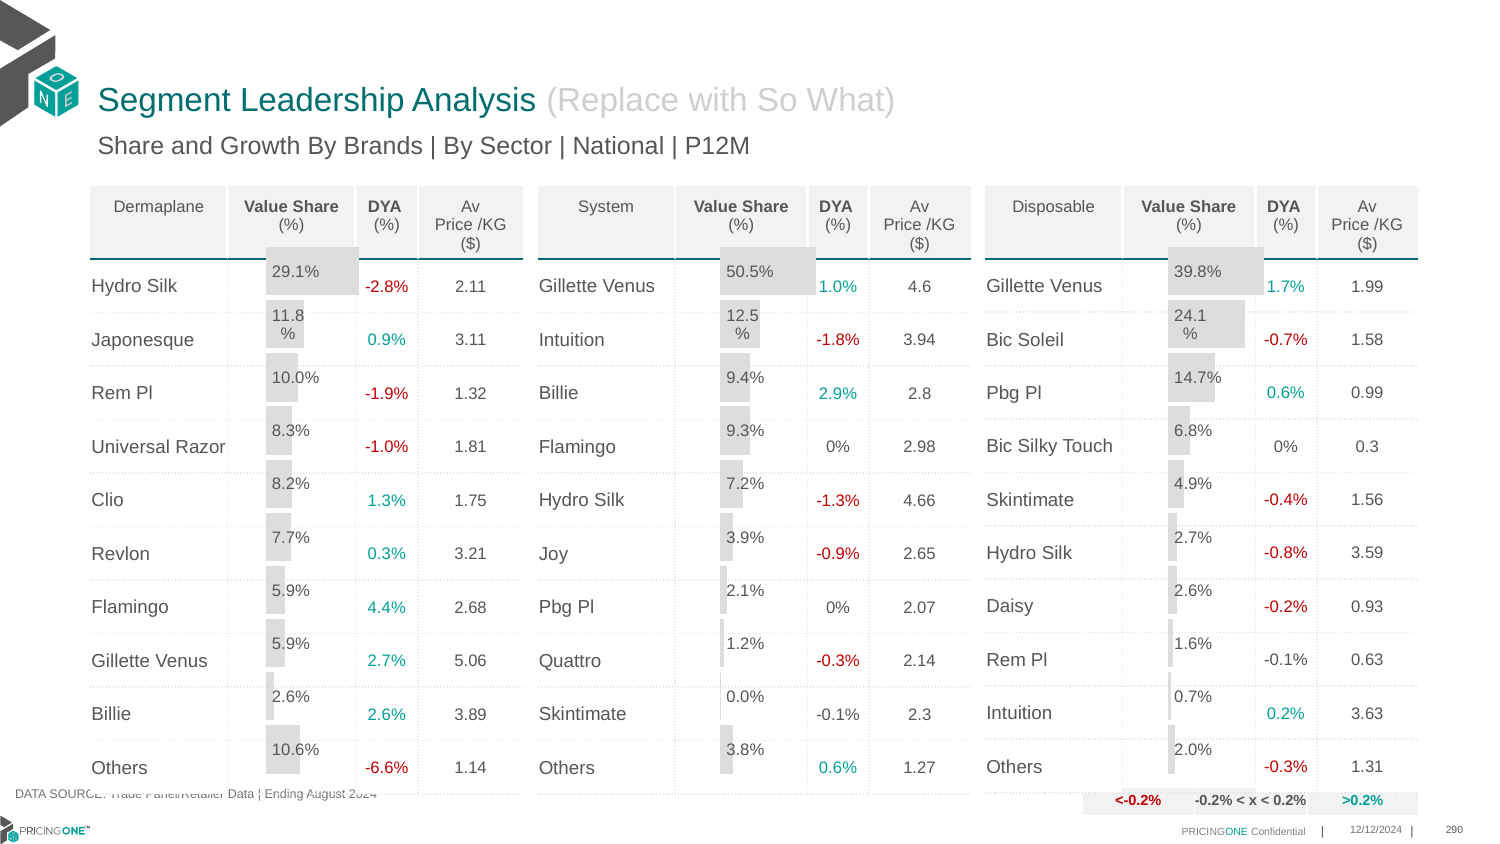

# Segment Leadership Analysis (Replace with So What)
Share and Growth By Brands | By Sector | National | P12M
| System | Value Share (%) | DYA (%) | Av Price /KG ($) |
| --- | --- | --- | --- |
| Gillette Venus |  | 1.0% | 4.6 |
| Intuition |  | -1.8% | 3.94 |
| Billie |  | 2.9% | 2.8 |
| Flamingo |  | 0% | 2.98 |
| Hydro Silk |  | -1.3% | 4.66 |
| Joy |  | -0.9% | 2.65 |
| Pbg Pl |  | 0% | 2.07 |
| Quattro |  | -0.3% | 2.14 |
| Skintimate |  | -0.1% | 2.3 |
| Others |  | 0.6% | 1.27 |
| Dermaplane | Value Share (%) | DYA (%) | Av Price /KG ($) |
| --- | --- | --- | --- |
| Hydro Silk |  | -2.8% | 2.11 |
| Japonesque |  | 0.9% | 3.11 |
| Rem Pl |  | -1.9% | 1.32 |
| Universal Razor |  | -1.0% | 1.81 |
| Clio |  | 1.3% | 1.75 |
| Revlon |  | 0.3% | 3.21 |
| Flamingo |  | 4.4% | 2.68 |
| Gillette Venus |  | 2.7% | 5.06 |
| Billie |  | 2.6% | 3.89 |
| Others |  | -6.6% | 1.14 |
| Disposable | Value Share (%) | DYA (%) | Av Price /KG ($) |
| --- | --- | --- | --- |
| Gillette Venus |  | 1.7% | 1.99 |
| Bic Soleil |  | -0.7% | 1.58 |
| Pbg Pl |  | 0.6% | 0.99 |
| Bic Silky Touch |  | 0% | 0.3 |
| Skintimate |  | -0.4% | 1.56 |
| Hydro Silk |  | -0.8% | 3.59 |
| Daisy |  | -0.2% | 0.93 |
| Rem Pl |  | -0.1% | 0.63 |
| Intuition |  | 0.2% | 3.63 |
| Others |  | -0.3% | 1.31 |

### Chart

| Category | National | Dermaplane |
|---|---|
|  | 0.29149973144907243 |

### Chart

| Category | National | System |
|---|---|
|  | 0.5053974419501152 |

### Chart

| Category | National | Disposable |
|---|---|
|  | 0.3983205280393078 |
DATA SOURCE: Trade Panel/Retailer Data | Ending August 2024
| <-0.2% | -0.2% < x < 0.2% | >0.2% |
| --- | --- | --- |

12/12/2024
290